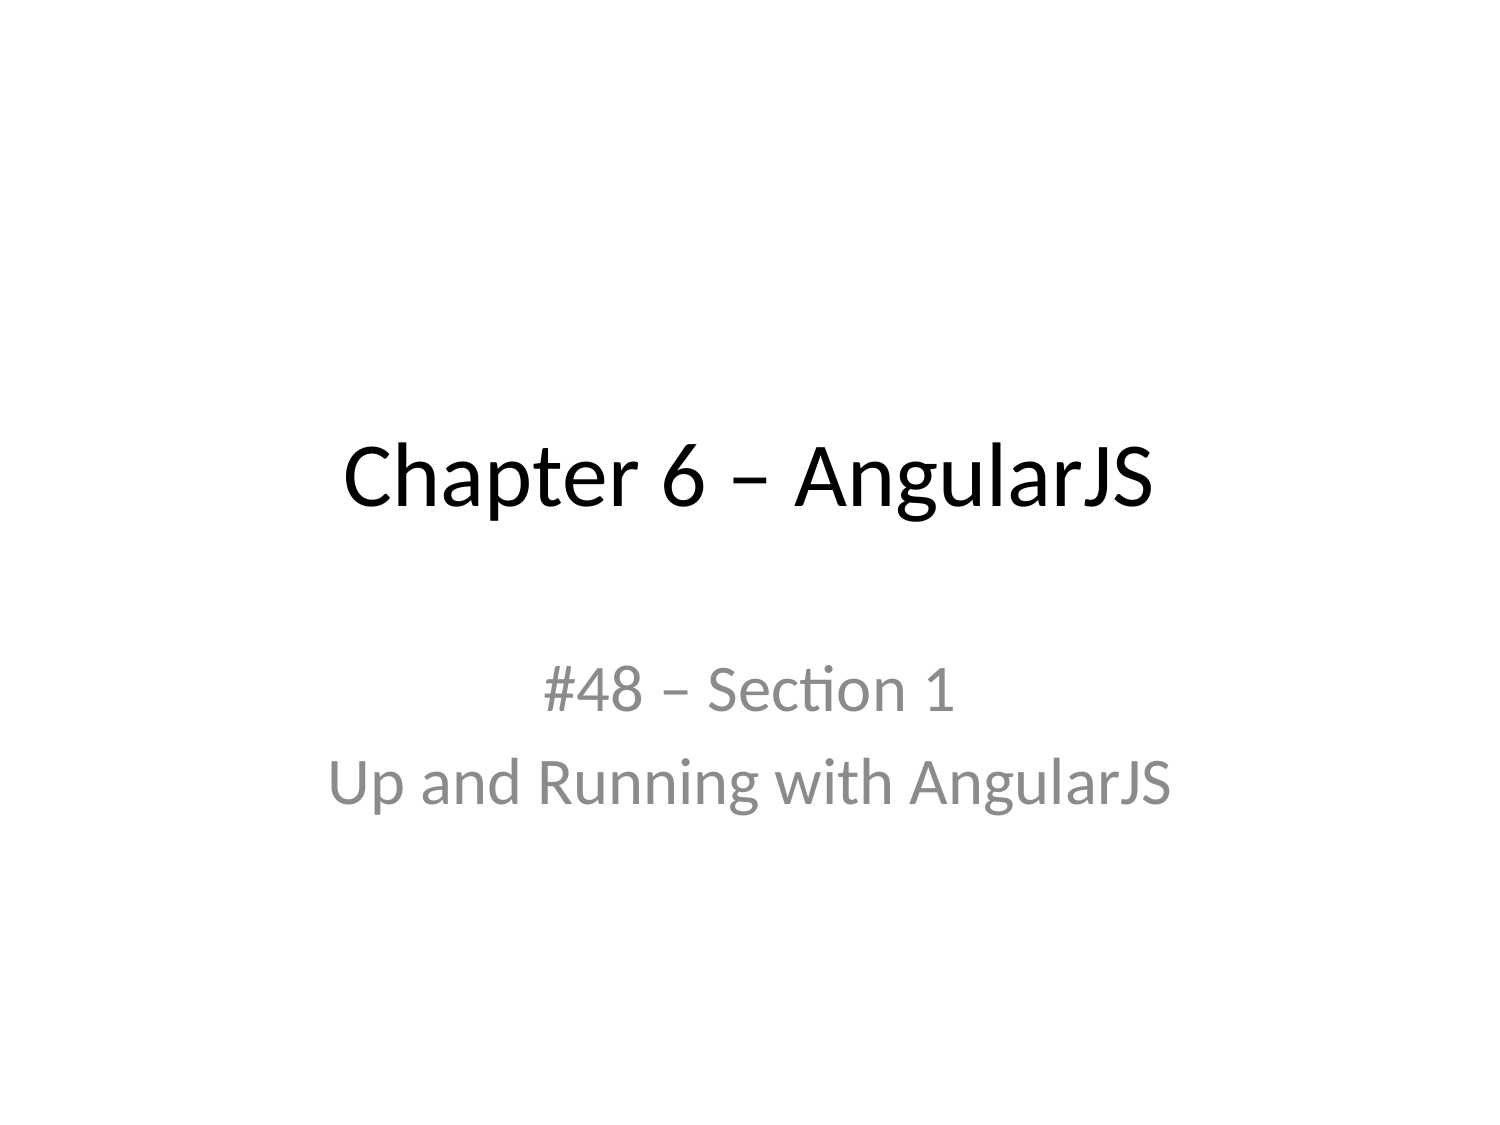

# Chapter 6 – AngularJS
#48 – Section 1
Up and Running with AngularJS